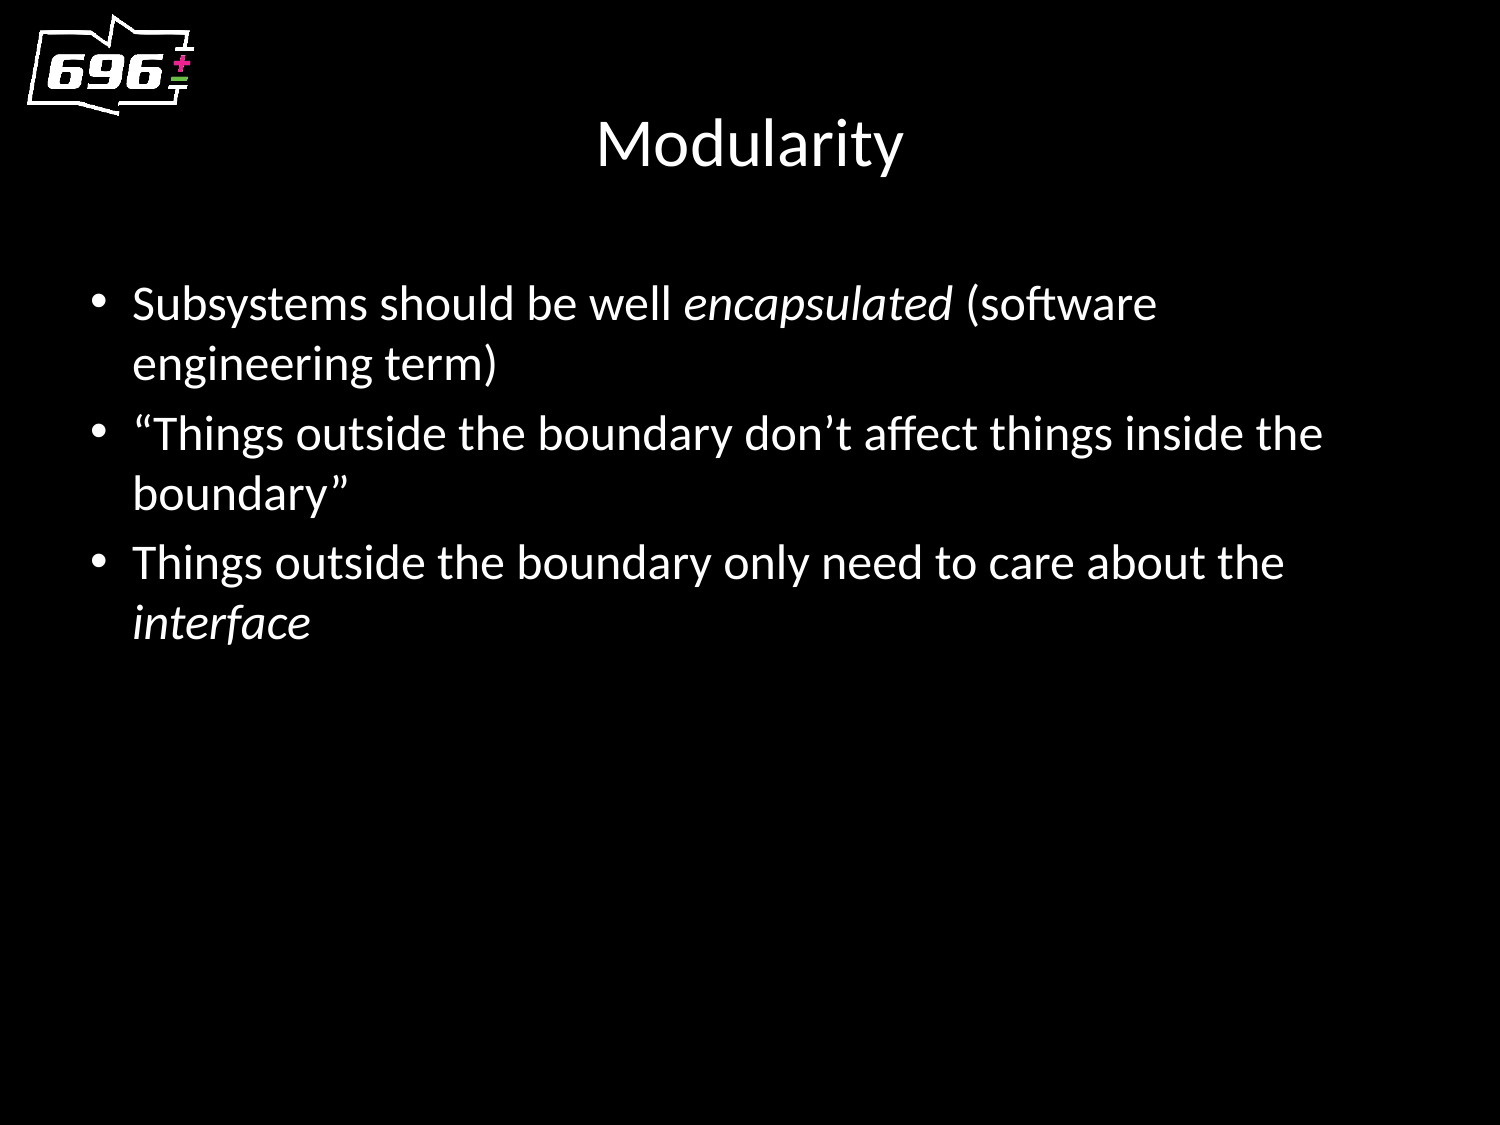

# Modularity
Subsystems should be well encapsulated (software engineering term)
“Things outside the boundary don’t affect things inside the boundary”
Things outside the boundary only need to care about the interface